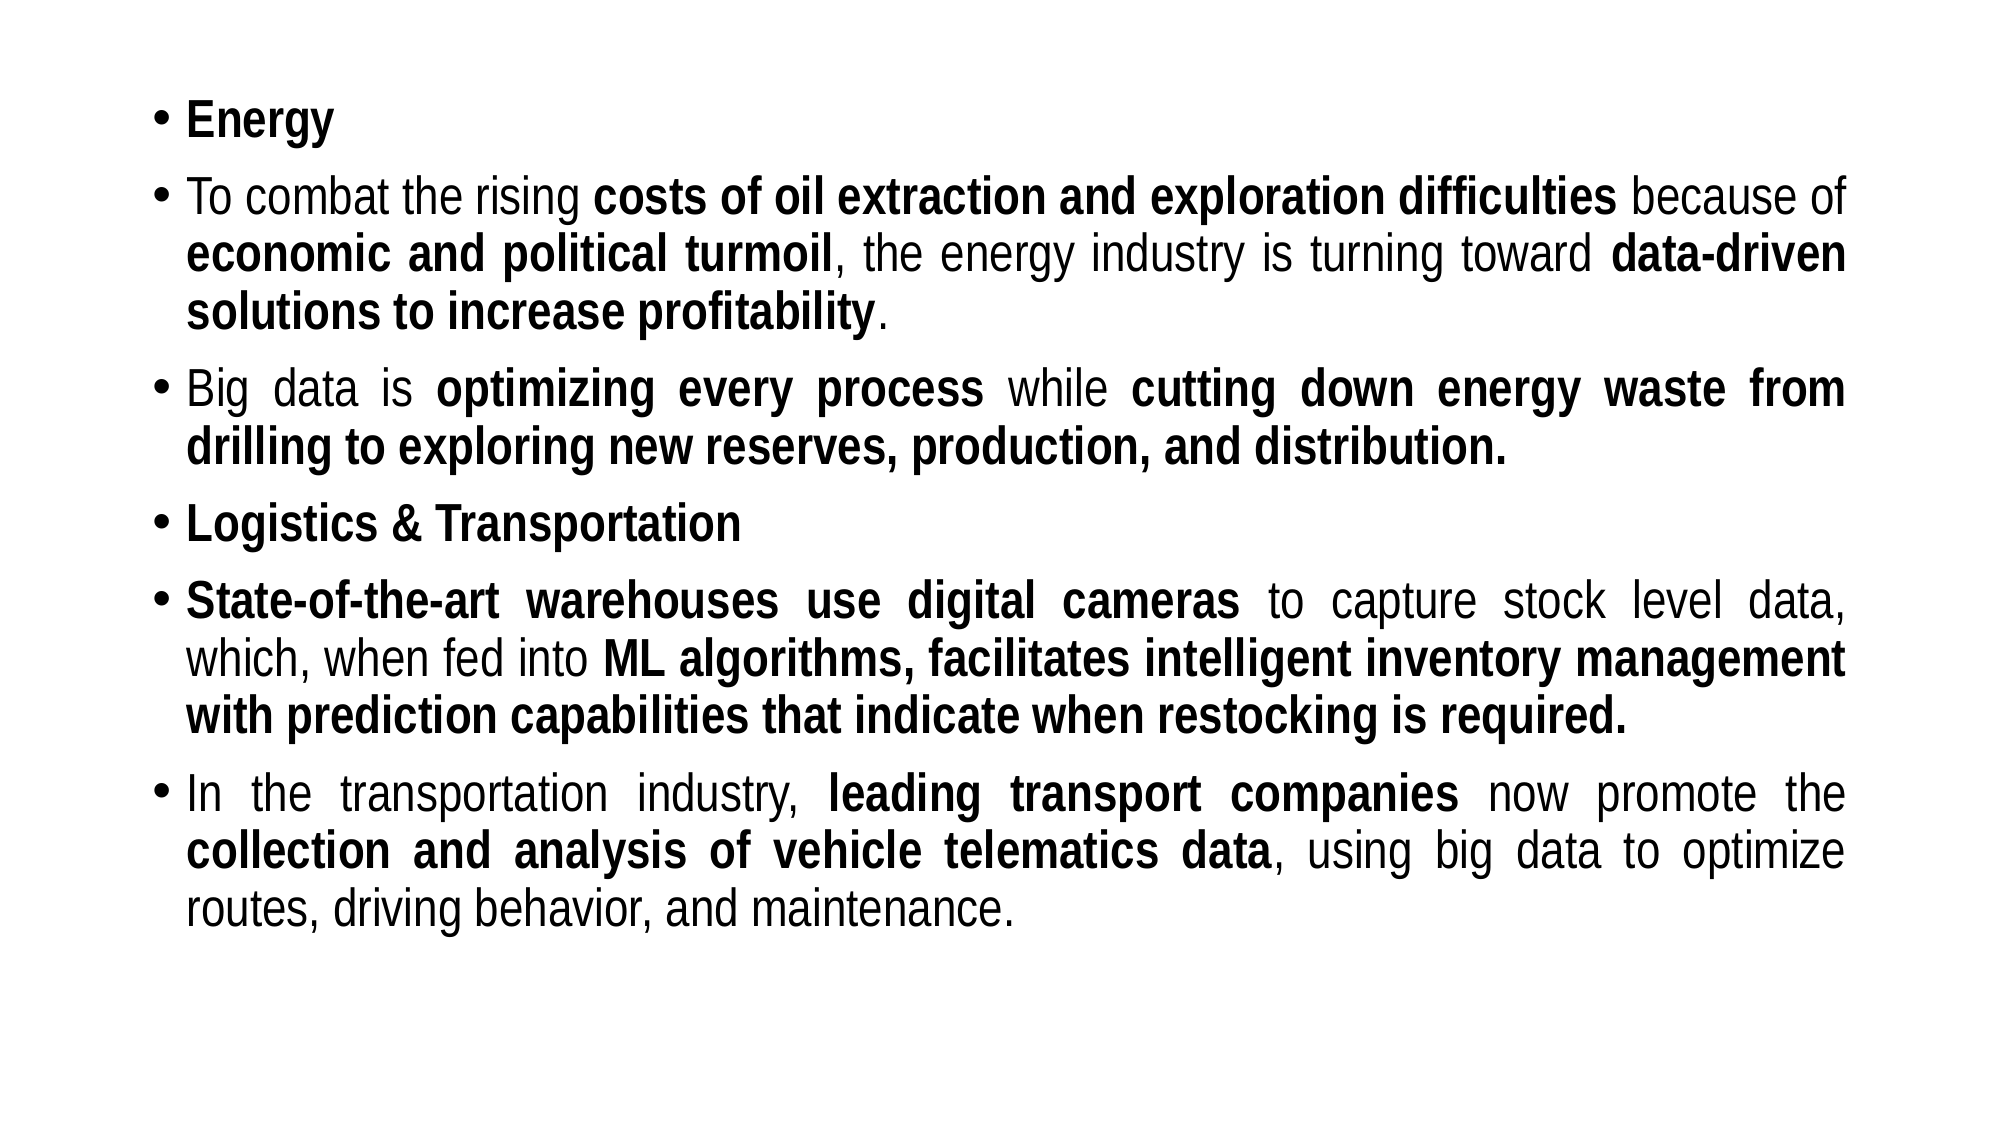

Energy
To combat the rising costs of oil extraction and exploration difficulties because of economic and political turmoil, the energy industry is turning toward data-driven solutions to increase profitability.
Big data is optimizing every process while cutting down energy waste from drilling to exploring new reserves, production, and distribution.
Logistics & Transportation
State-of-the-art warehouses use digital cameras to capture stock level data, which, when fed into ML algorithms, facilitates intelligent inventory management with prediction capabilities that indicate when restocking is required.
In the transportation industry, leading transport companies now promote the collection and analysis of vehicle telematics data, using big data to optimize routes, driving behavior, and maintenance.